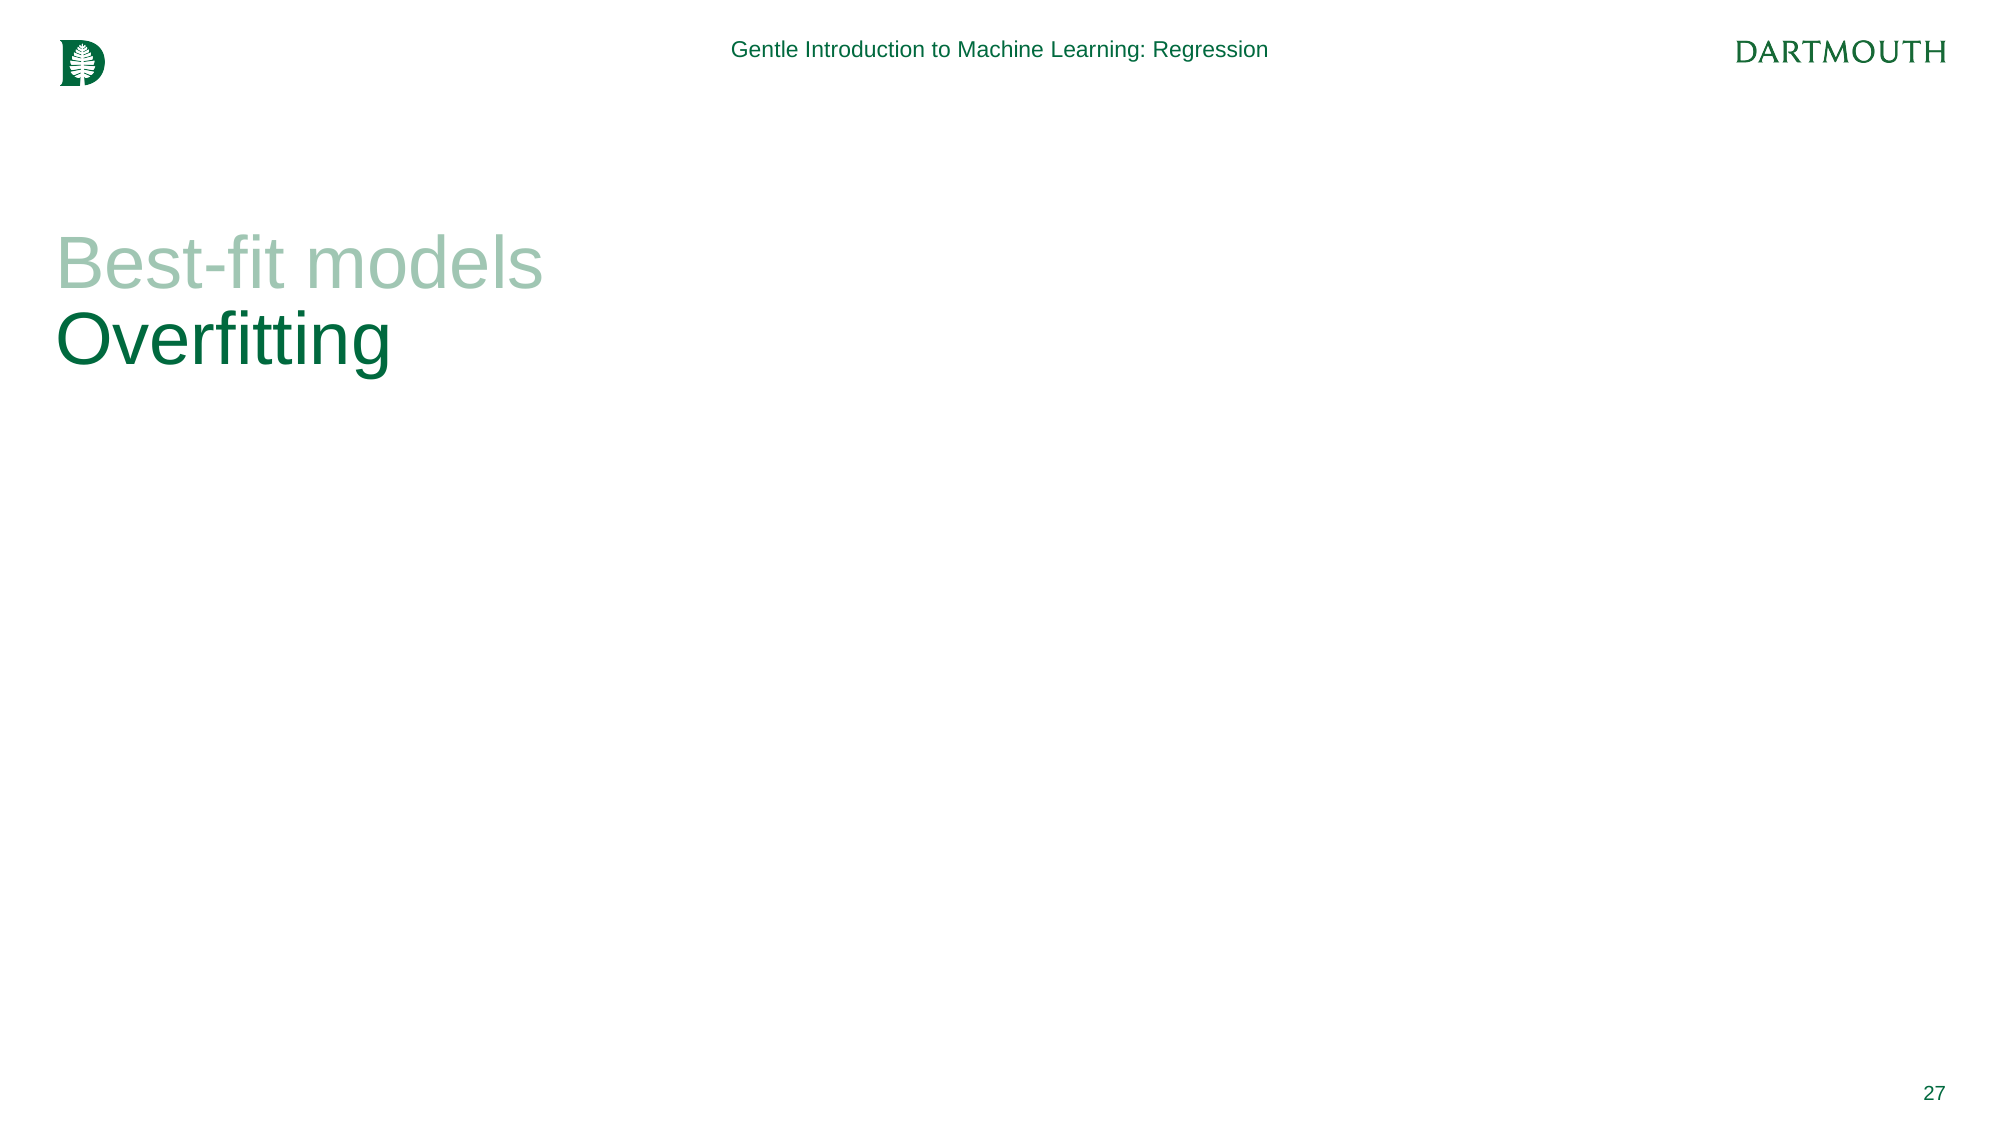

Gentle Introduction to Machine Learning: Regression
# Best-fit models Overfitting

27